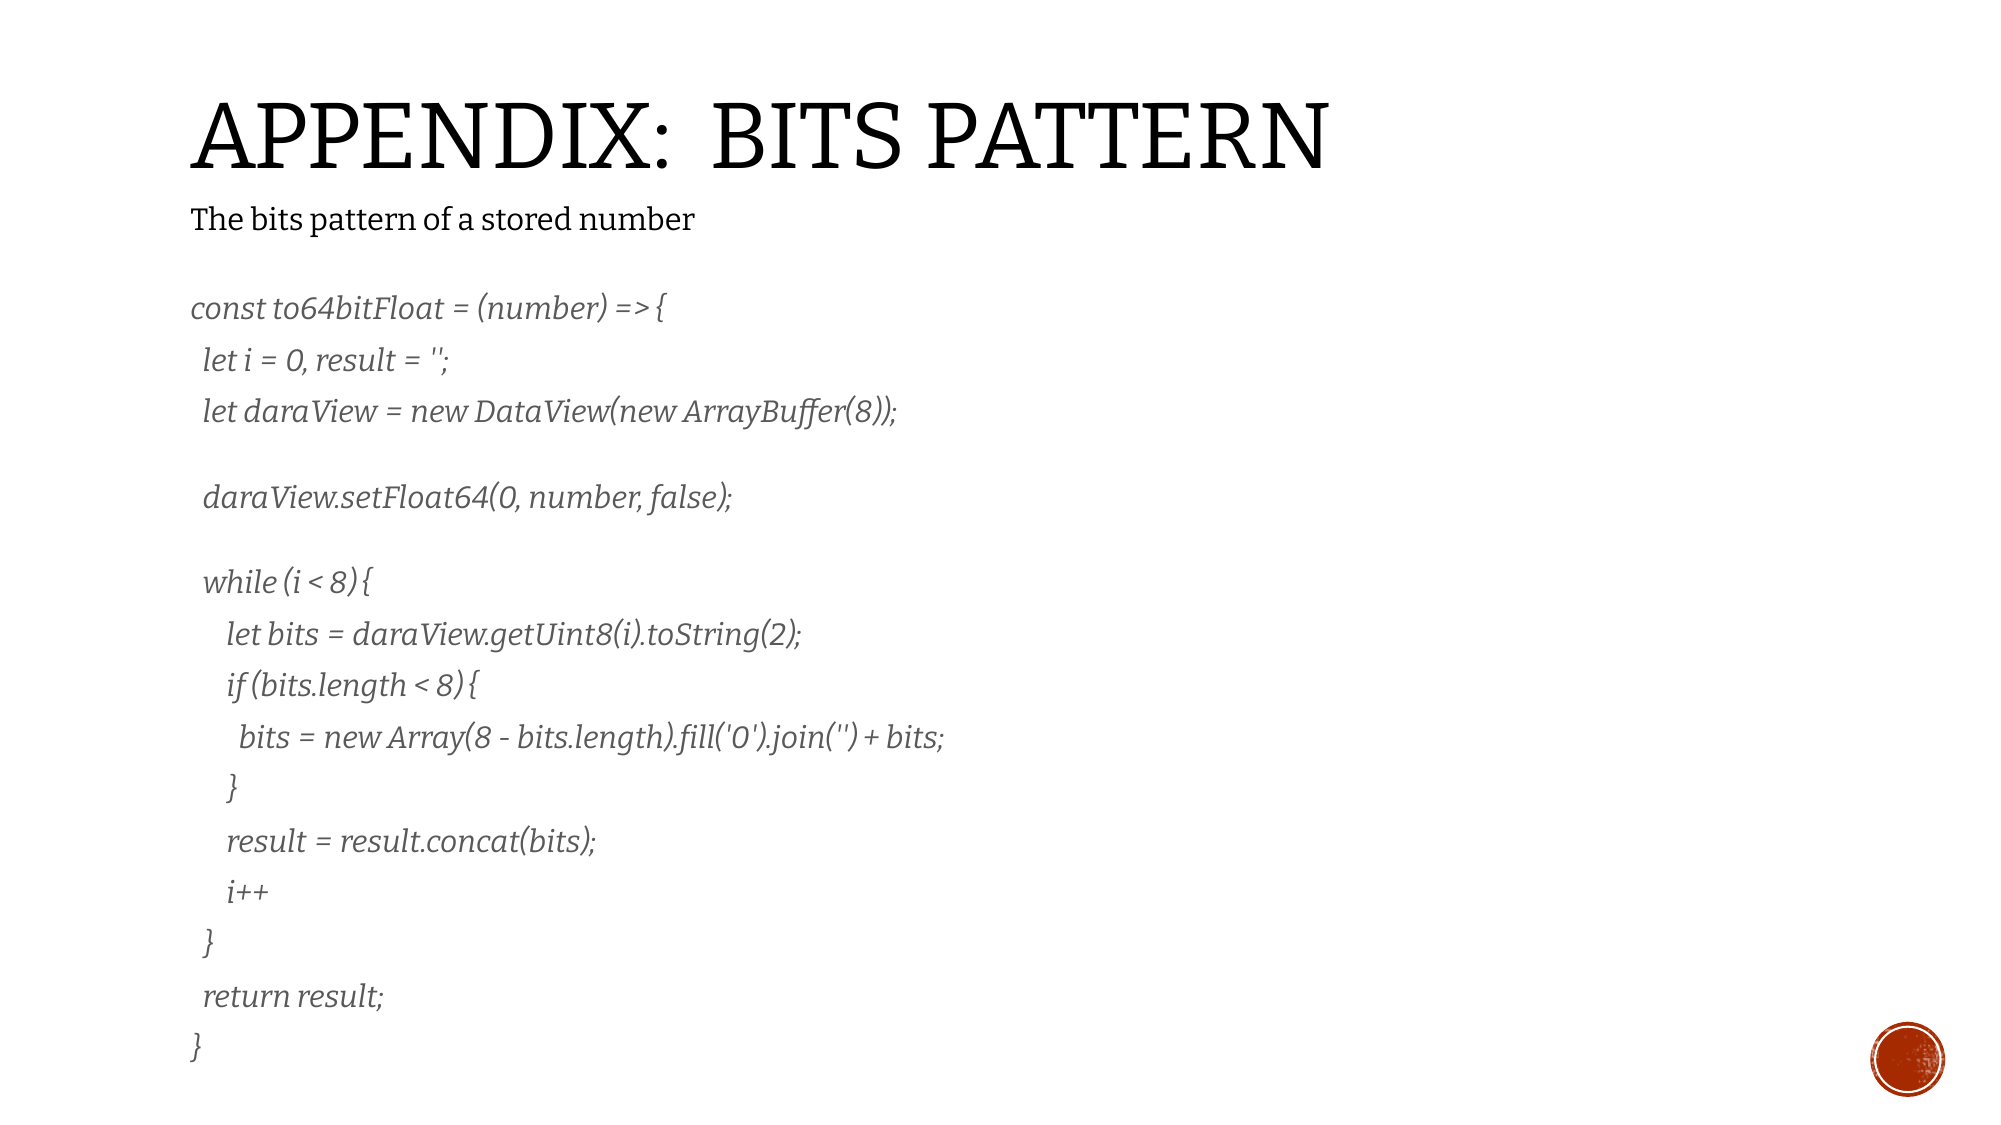

# Appendix:  Bits pattern
The bits pattern of a stored number
const to64bitFloat = (number) => {
  let i = 0, result = '';
  let daraView = new DataView(new ArrayBuffer(8));
  daraView.setFloat64(0, number, false);
  while (i < 8) {
      let bits = daraView.getUint8(i).toString(2);
      if (bits.length < 8) {
        bits = new Array(8 - bits.length).fill('0').join('') + bits;
      }
      result = result.concat(bits);
      i++
  }
  return result;
}